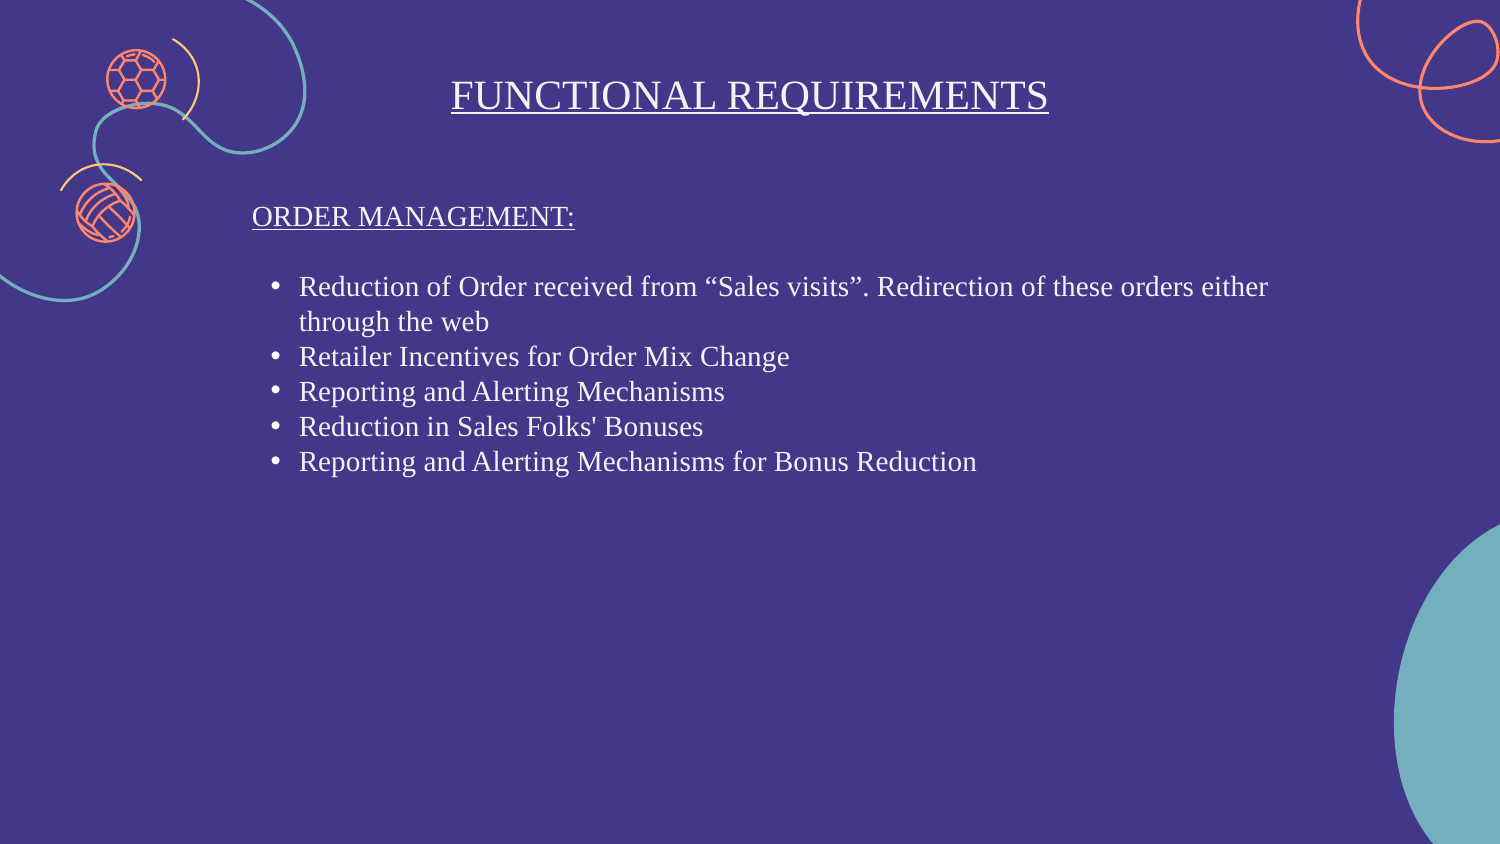

# FUNCTIONAL REQUIREMENTS

ORDER MANAGEMENT:

Reduction of Order received from “Sales visits”. Redirection of these orders either through the web
Retailer Incentives for Order Mix Change
Reporting and Alerting Mechanisms
Reduction in Sales Folks' Bonuses
Reporting and Alerting Mechanisms for Bonus Reduction